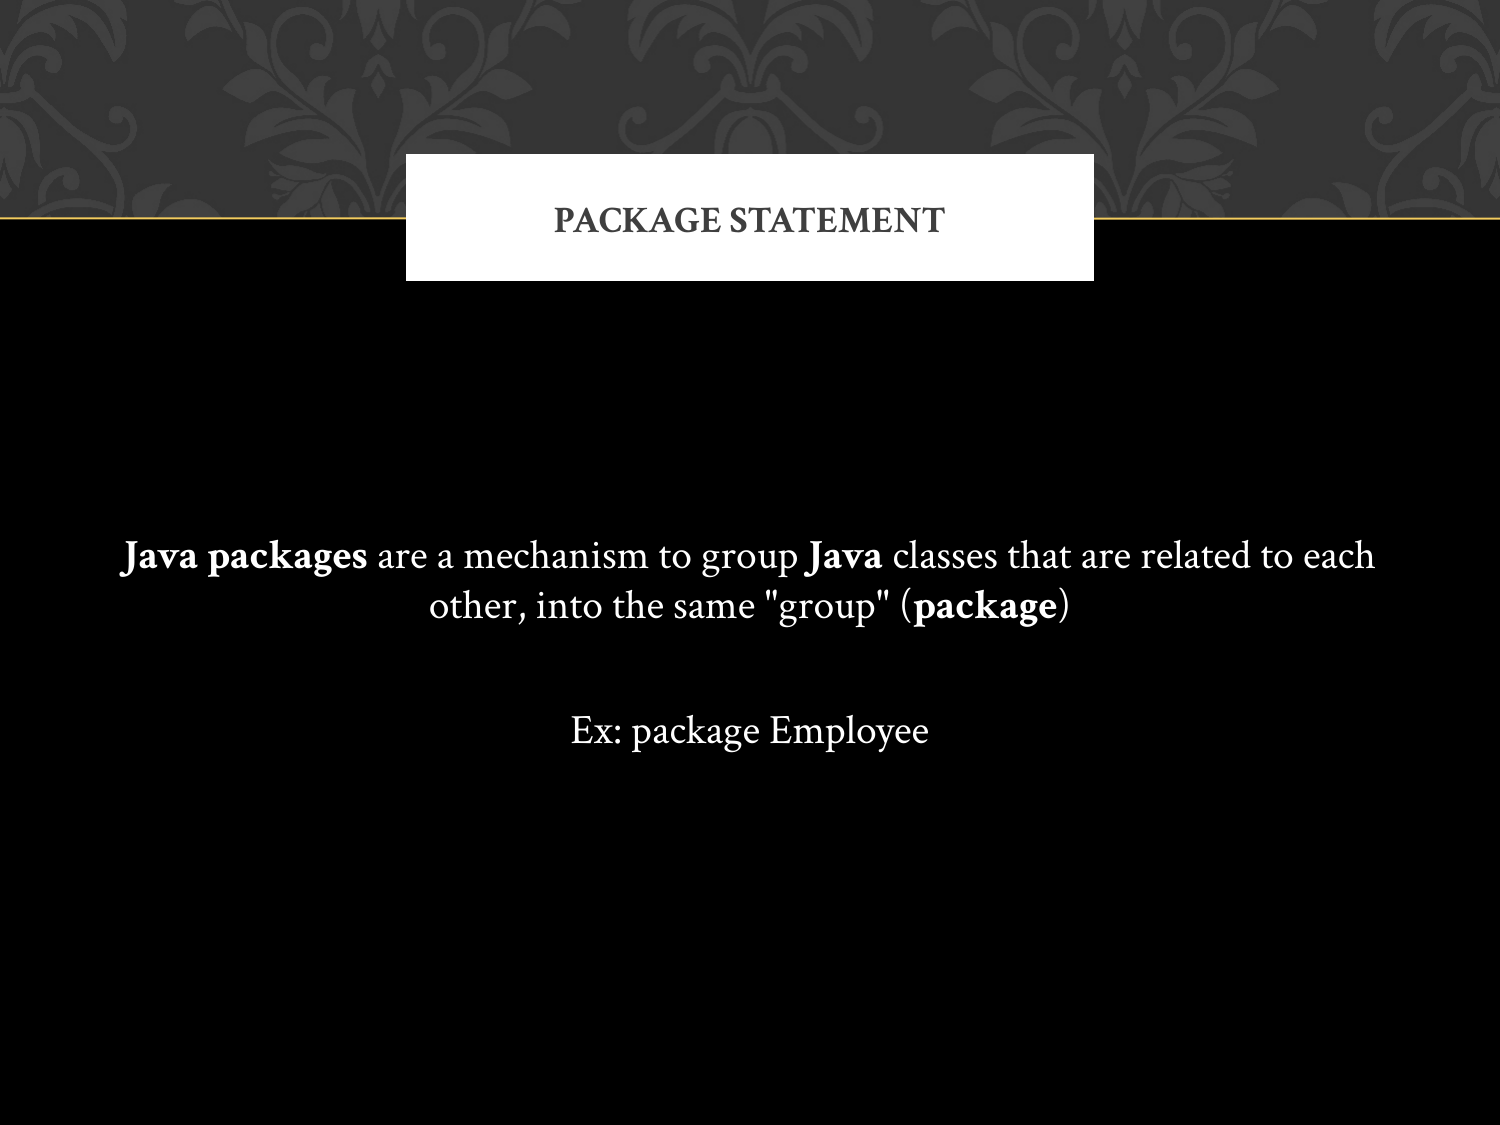

# PACKAGE STATEMENT

Java packages are a mechanism to group Java classes that are related to each other, into the same "group" (package)

Ex: package Employee